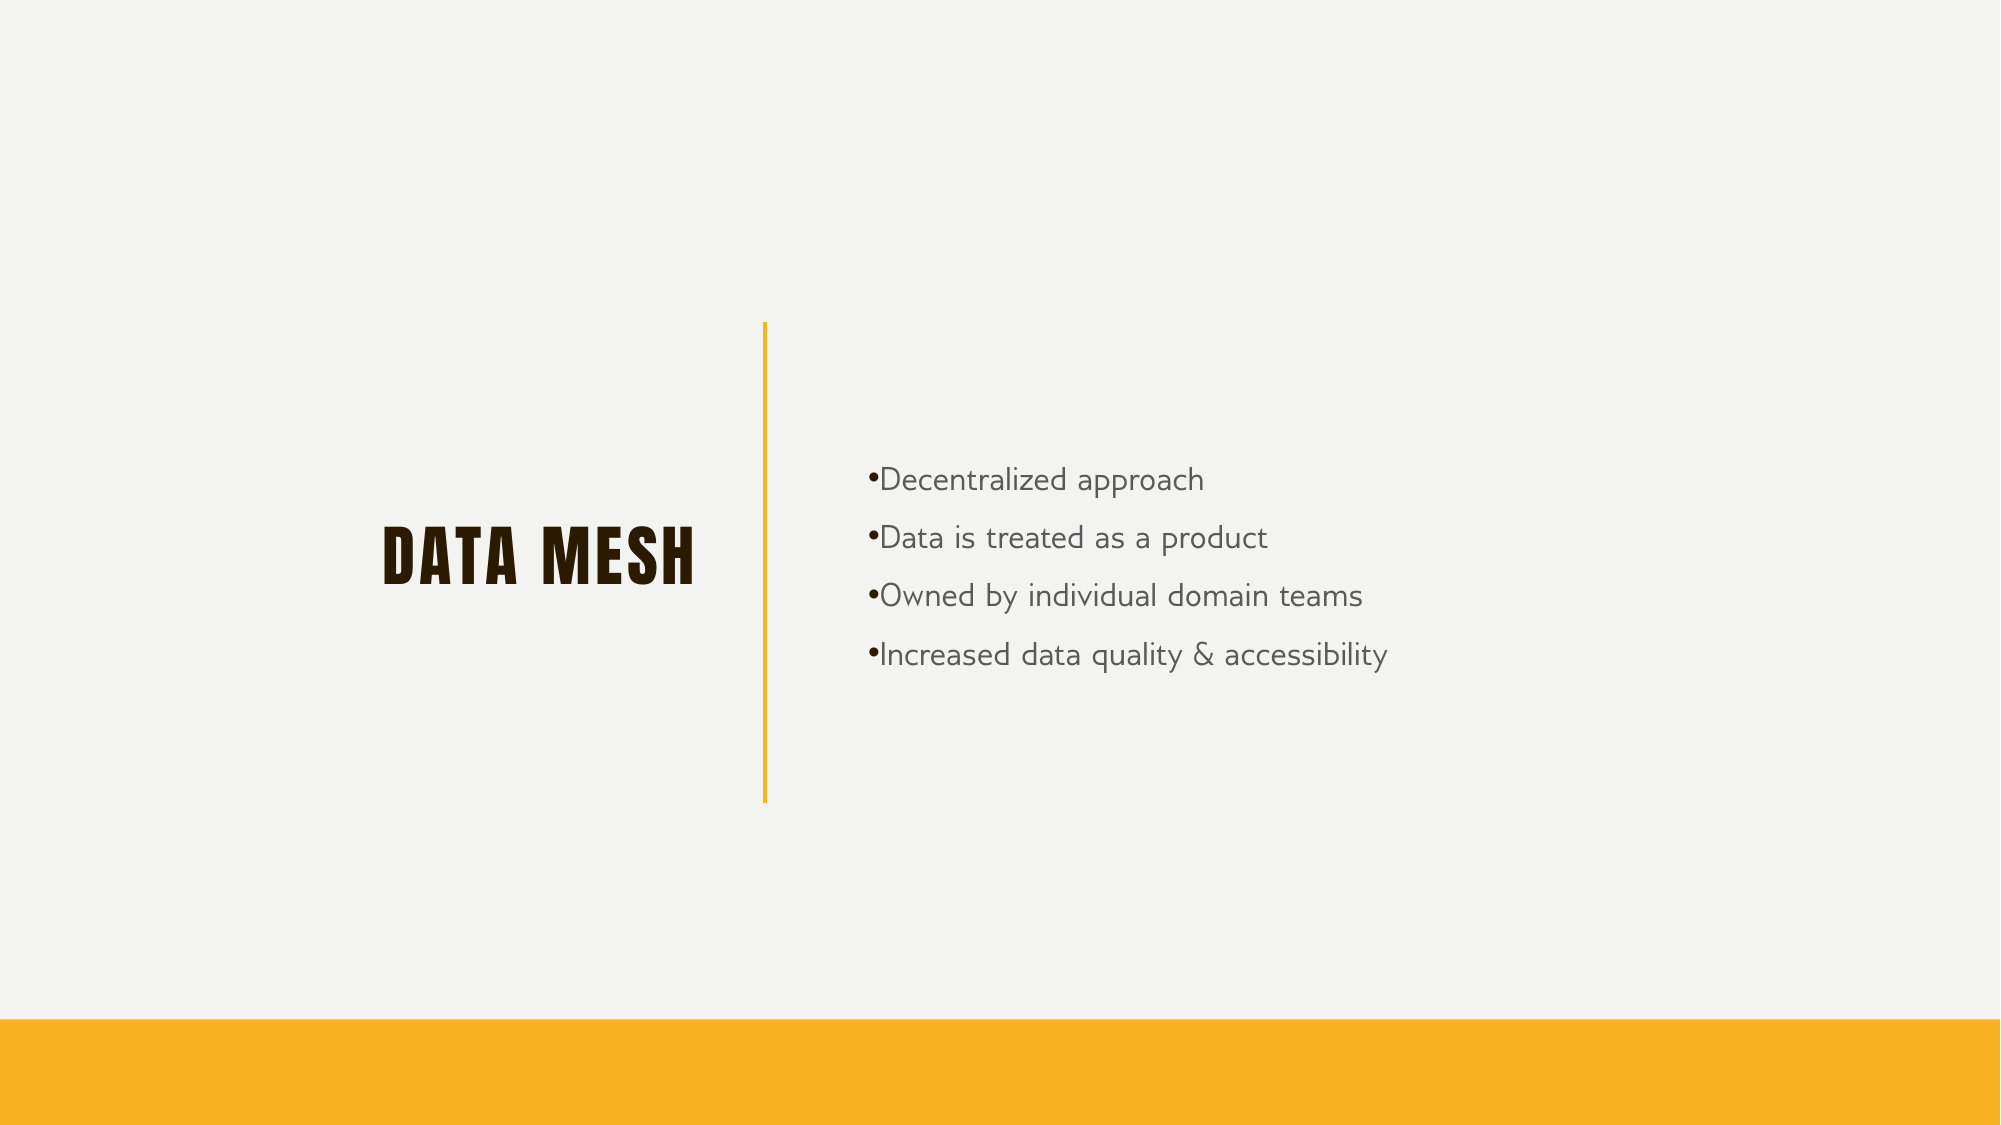

# Data MESH
Decentralized approach
Data is treated as a product
Owned by individual domain teams
Increased data quality & accessibility